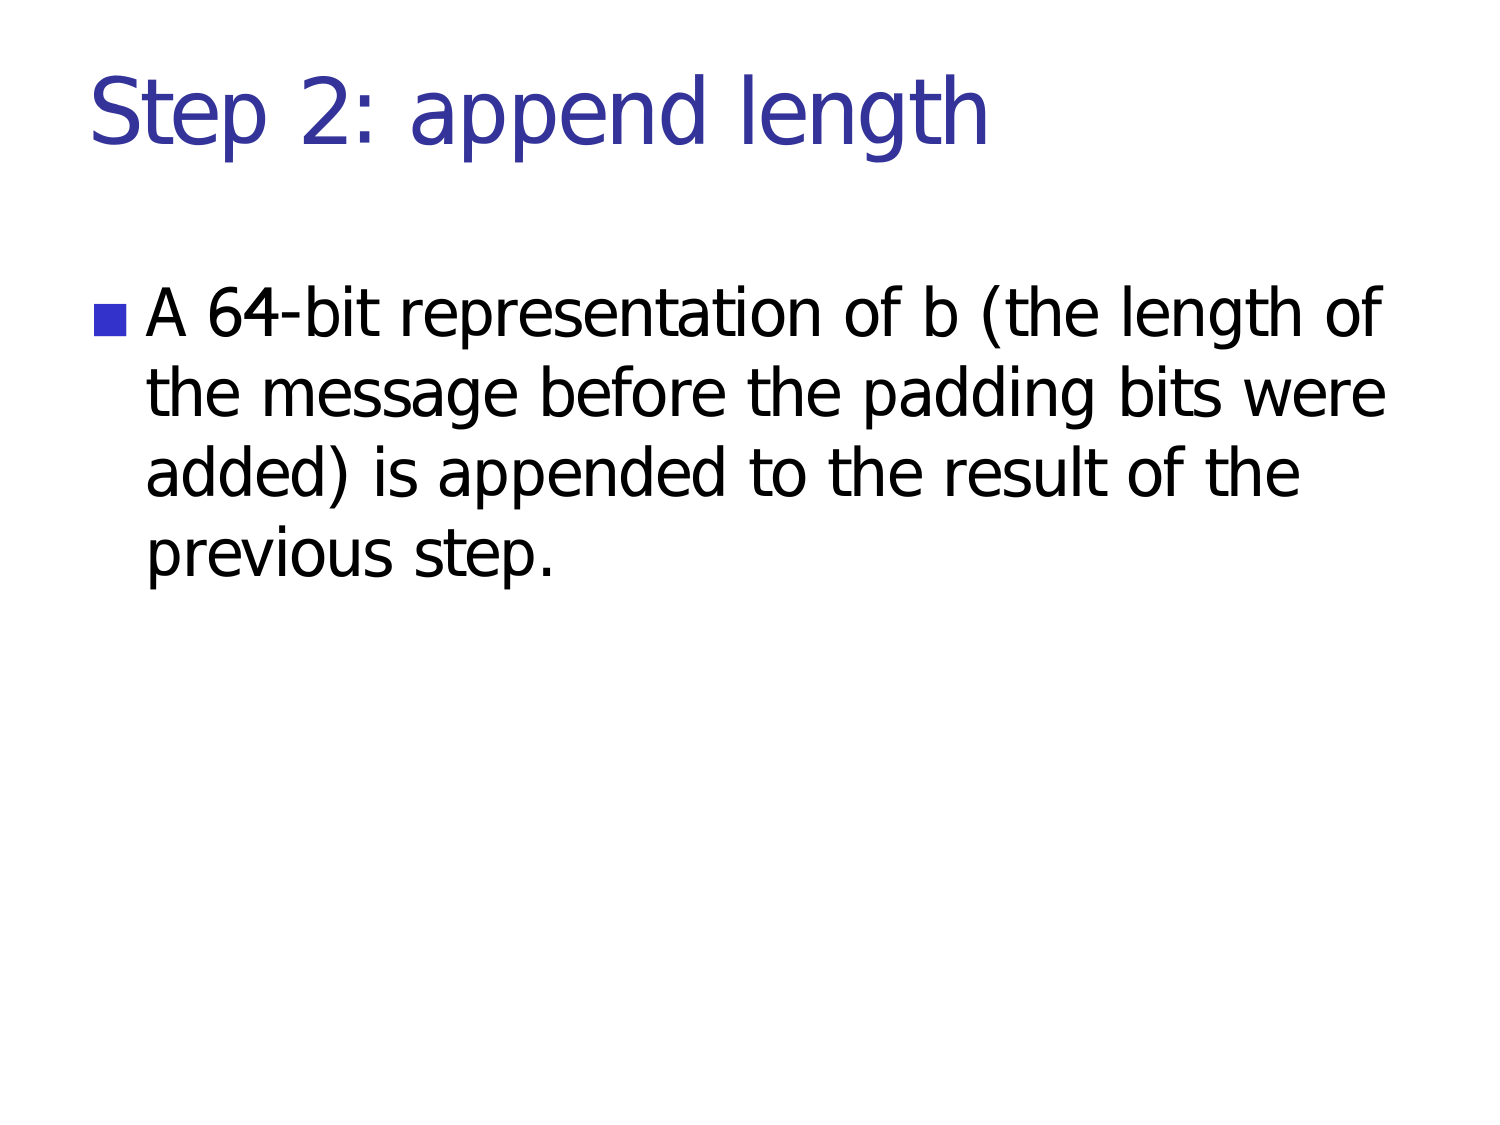

# Step 2: append length
A 64-bit representation of b (the length of the message before the padding bits were added) is appended to the result of the previous step.